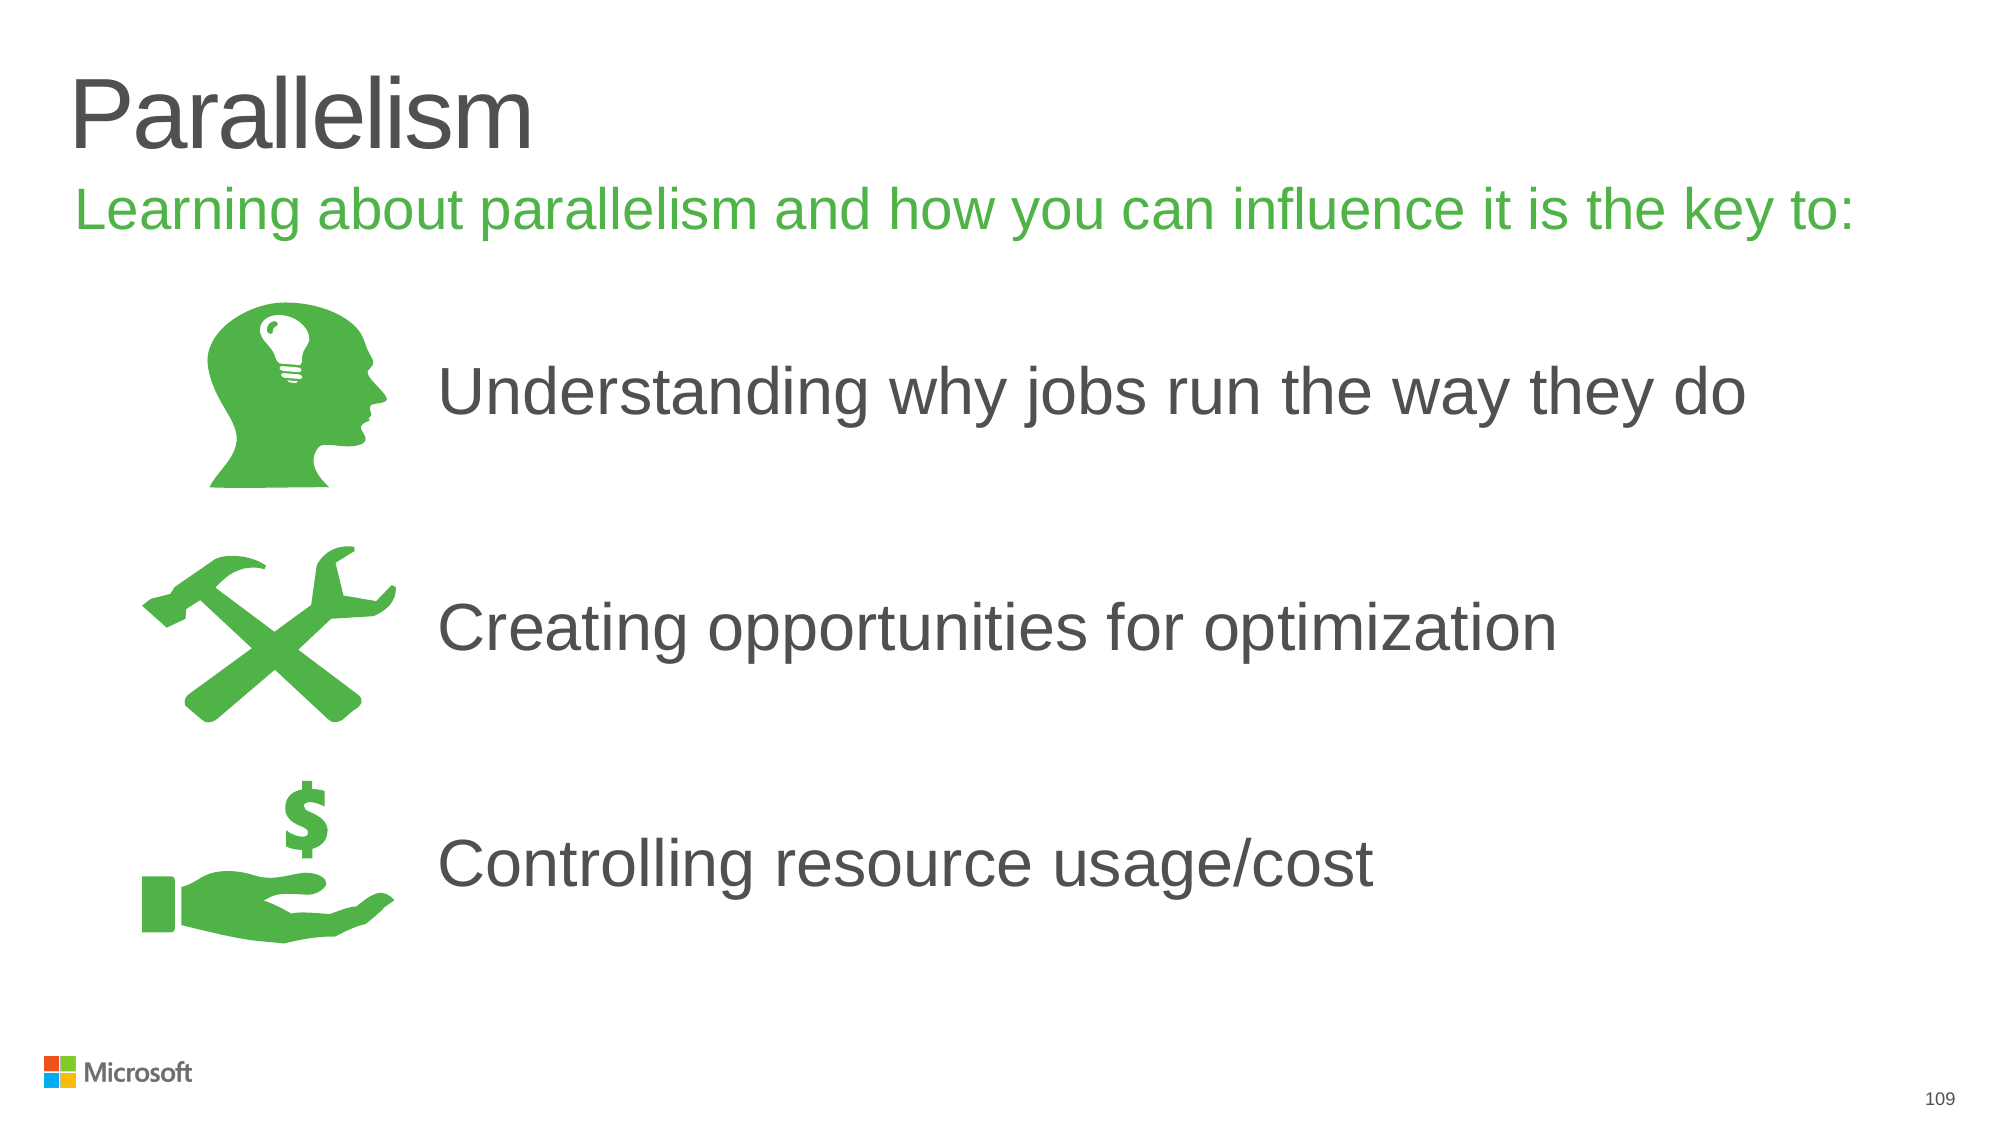

# Parallelism
Learning about parallelism and how you can influence it is the key to:

Understanding why jobs run the way they do

Creating opportunities for optimization

Controlling resource usage/cost
109